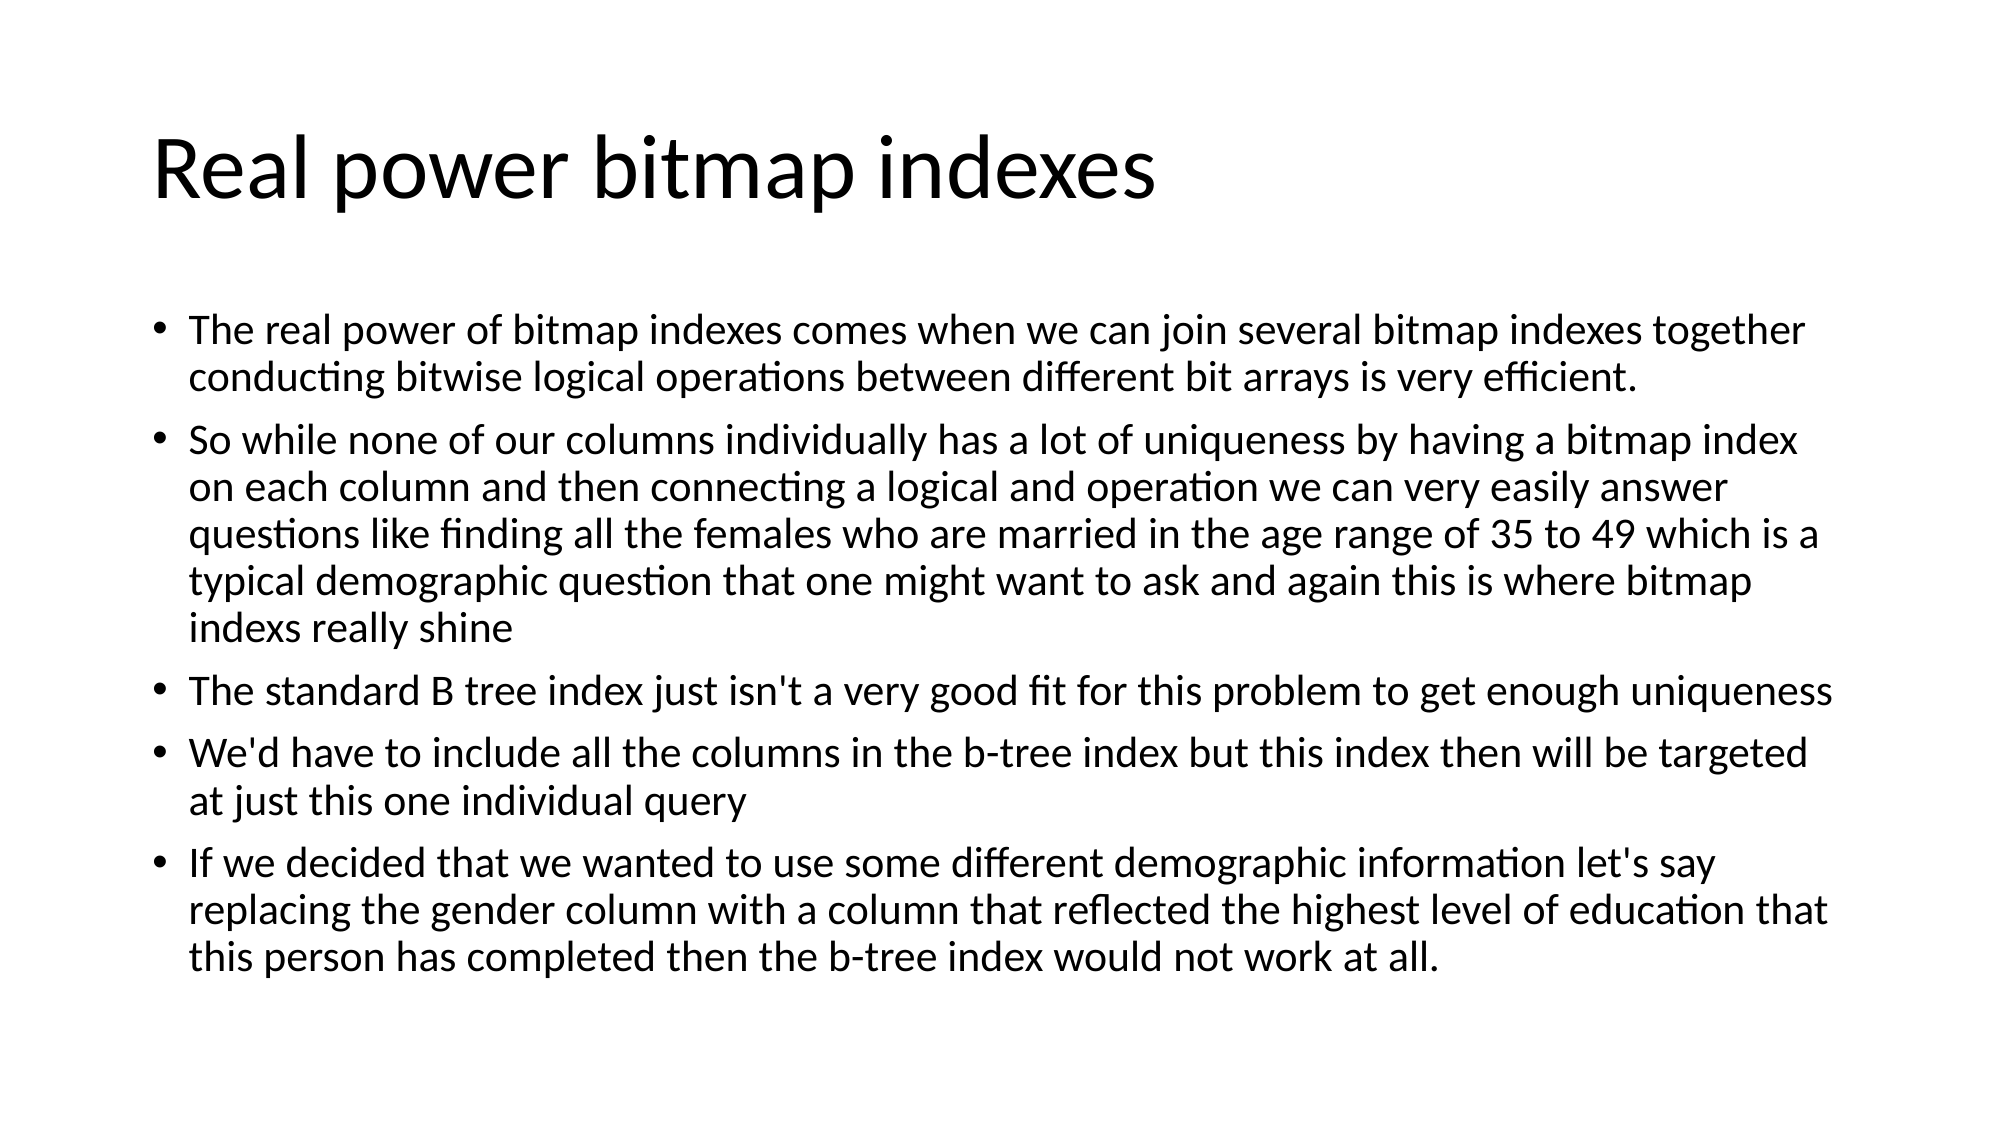

# Real power bitmap indexes
The real power of bitmap indexes comes when we can join several bitmap indexes together conducting bitwise logical operations between different bit arrays is very efficient.
So while none of our columns individually has a lot of uniqueness by having a bitmap index on each column and then connecting a logical and operation we can very easily answer questions like finding all the females who are married in the age range of 35 to 49 which is a typical demographic question that one might want to ask and again this is where bitmap indexs really shine
The standard B tree index just isn't a very good fit for this problem to get enough uniqueness
We'd have to include all the columns in the b-tree index but this index then will be targeted at just this one individual query
If we decided that we wanted to use some different demographic information let's say replacing the gender column with a column that reflected the highest level of education that this person has completed then the b-tree index would not work at all.